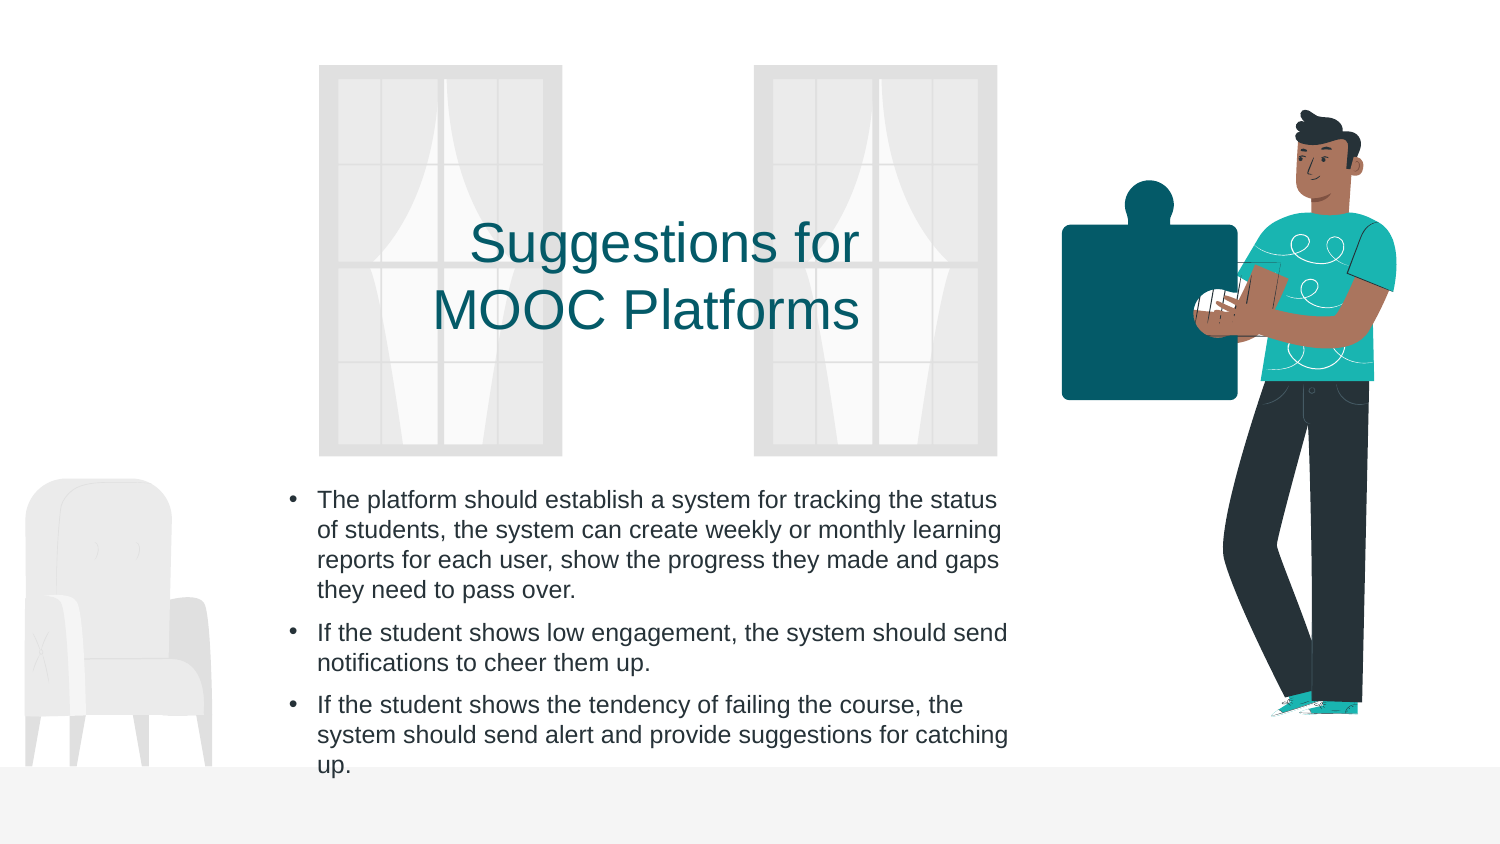

# Suggestions for MOOC Platforms
The platform should establish a system for tracking the status of students, the system can create weekly or monthly learning reports for each user, show the progress they made and gaps they need to pass over.
If the student shows low engagement, the system should send notifications to cheer them up.
If the student shows the tendency of failing the course, the system should send alert and provide suggestions for catching up.